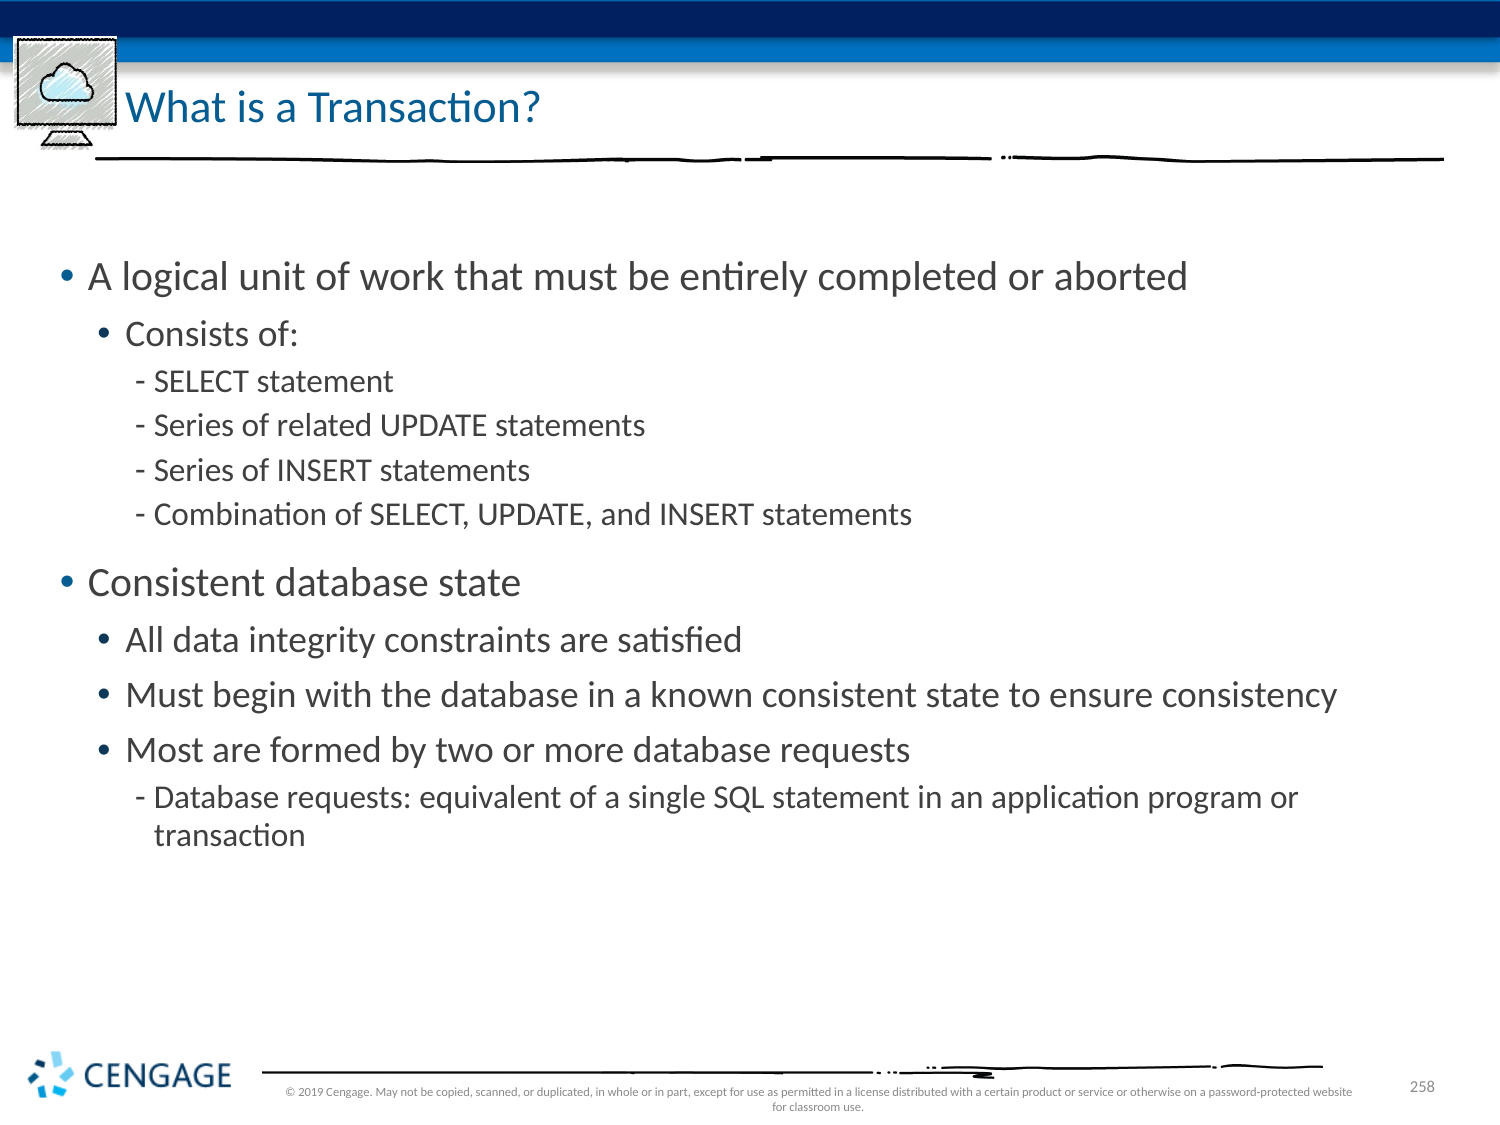

# What is a Transaction?
A logical unit of work that must be entirely completed or aborted
Consists of:
SELECT statement
Series of related UPDATE statements
Series of INSERT statements
Combination of SELECT, UPDATE, and INSERT statements
Consistent database state
All data integrity constraints are satisfied
Must begin with the database in a known consistent state to ensure consistency
Most are formed by two or more database requests
Database requests: equivalent of a single SQL statement in an application program or transaction

© 2019 Cengage. May not be copied, scanned, or duplicated, in whole or in part, except for use as permitted in a license distributed with a certain product or service or otherwise on a password-protected website for classroom use.